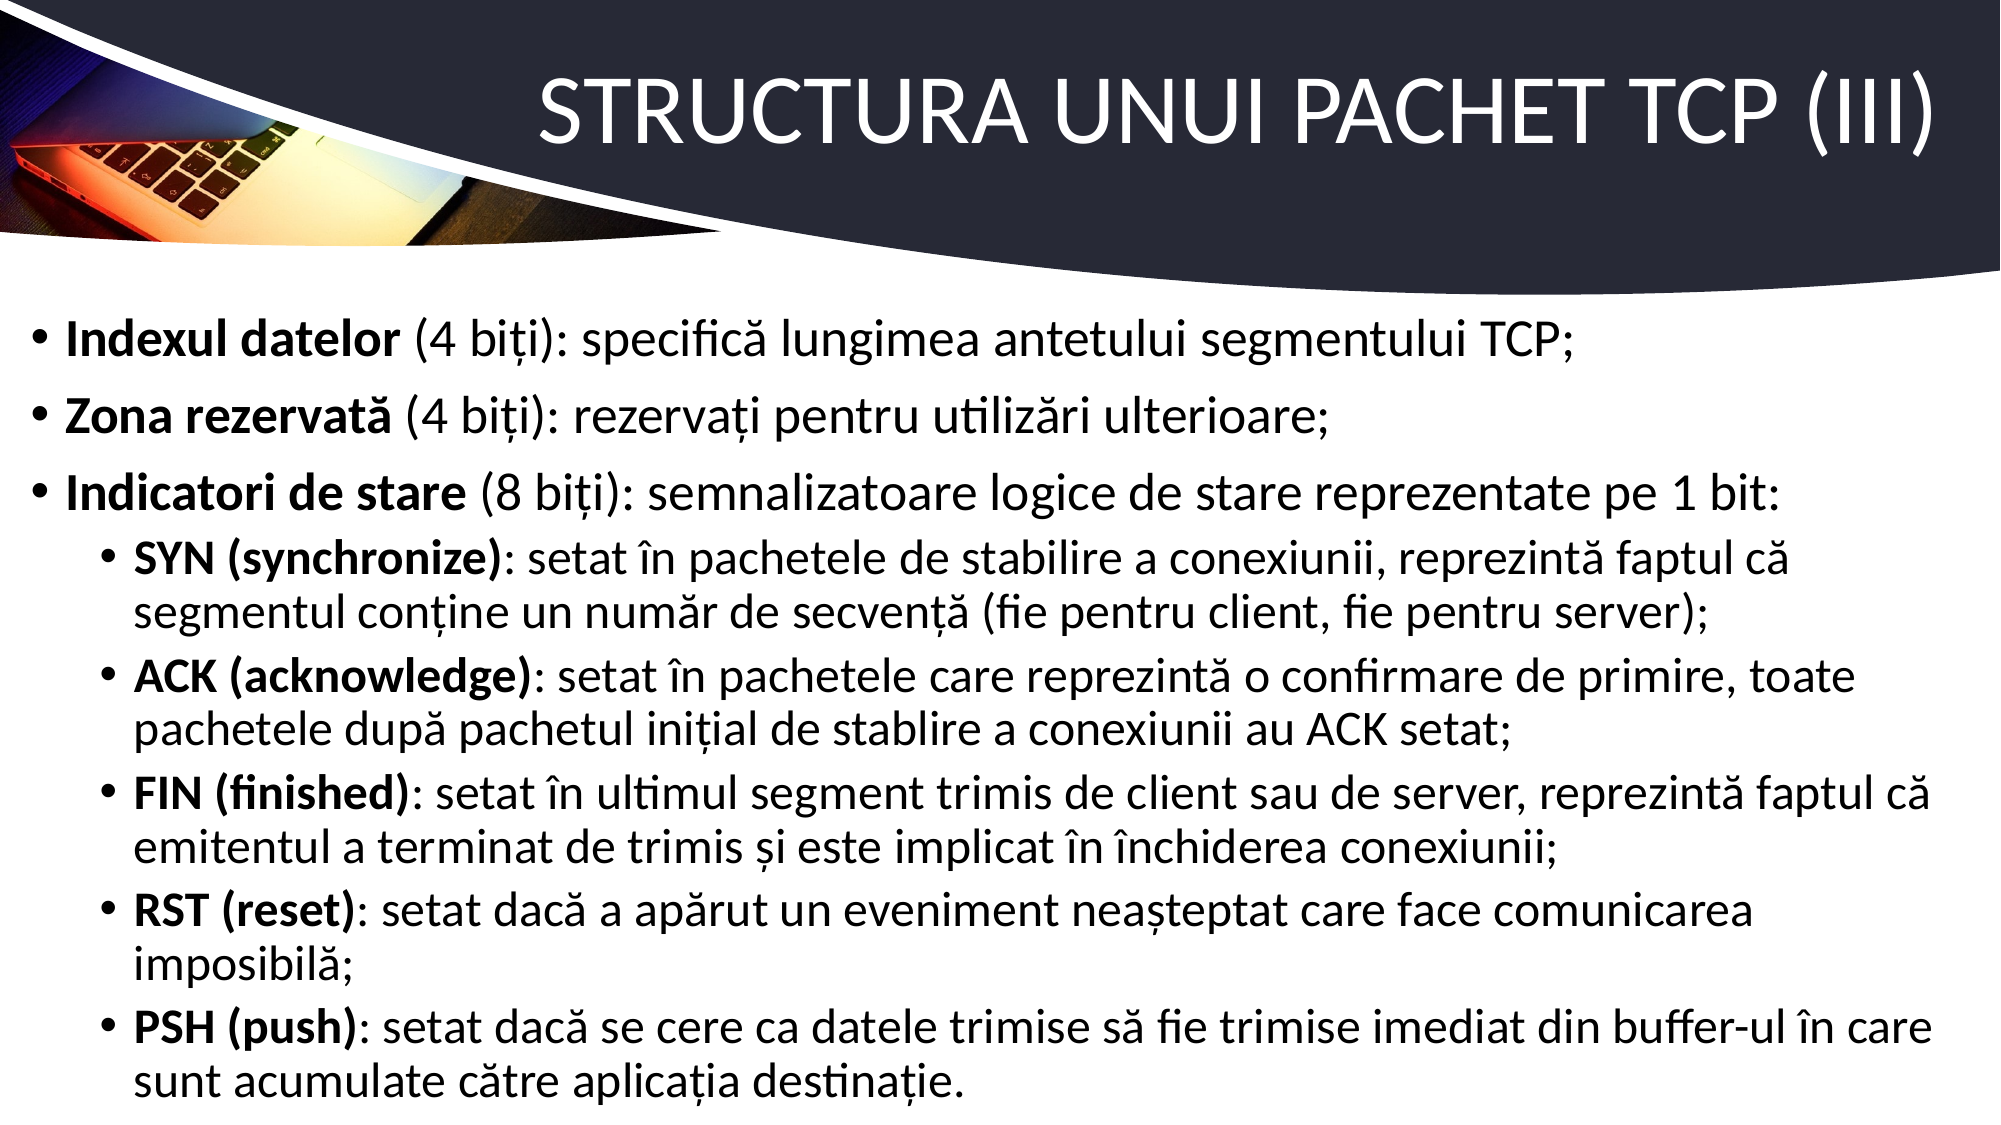

# Structura unui pachet TCP (III)
Indexul datelor (4 biți): specifică lungimea antetului segmentului TCP;
Zona rezervată (4 biți): rezervați pentru utilizări ulterioare;
Indicatori de stare (8 biți): semnalizatoare logice de stare reprezentate pe 1 bit:
SYN (synchronize): setat în pachetele de stabilire a conexiunii, reprezintă faptul că segmentul conține un număr de secvență (fie pentru client, fie pentru server);
ACK (acknowledge): setat în pachetele care reprezintă o confirmare de primire, toate pachetele după pachetul inițial de stablire a conexiunii au ACK setat;
FIN (finished): setat în ultimul segment trimis de client sau de server, reprezintă faptul că emitentul a terminat de trimis și este implicat în închiderea conexiunii;
RST (reset): setat dacă a apărut un eveniment neașteptat care face comunicarea imposibilă;
PSH (push): setat dacă se cere ca datele trimise să fie trimise imediat din buffer-ul în care sunt acumulate către aplicația destinație.